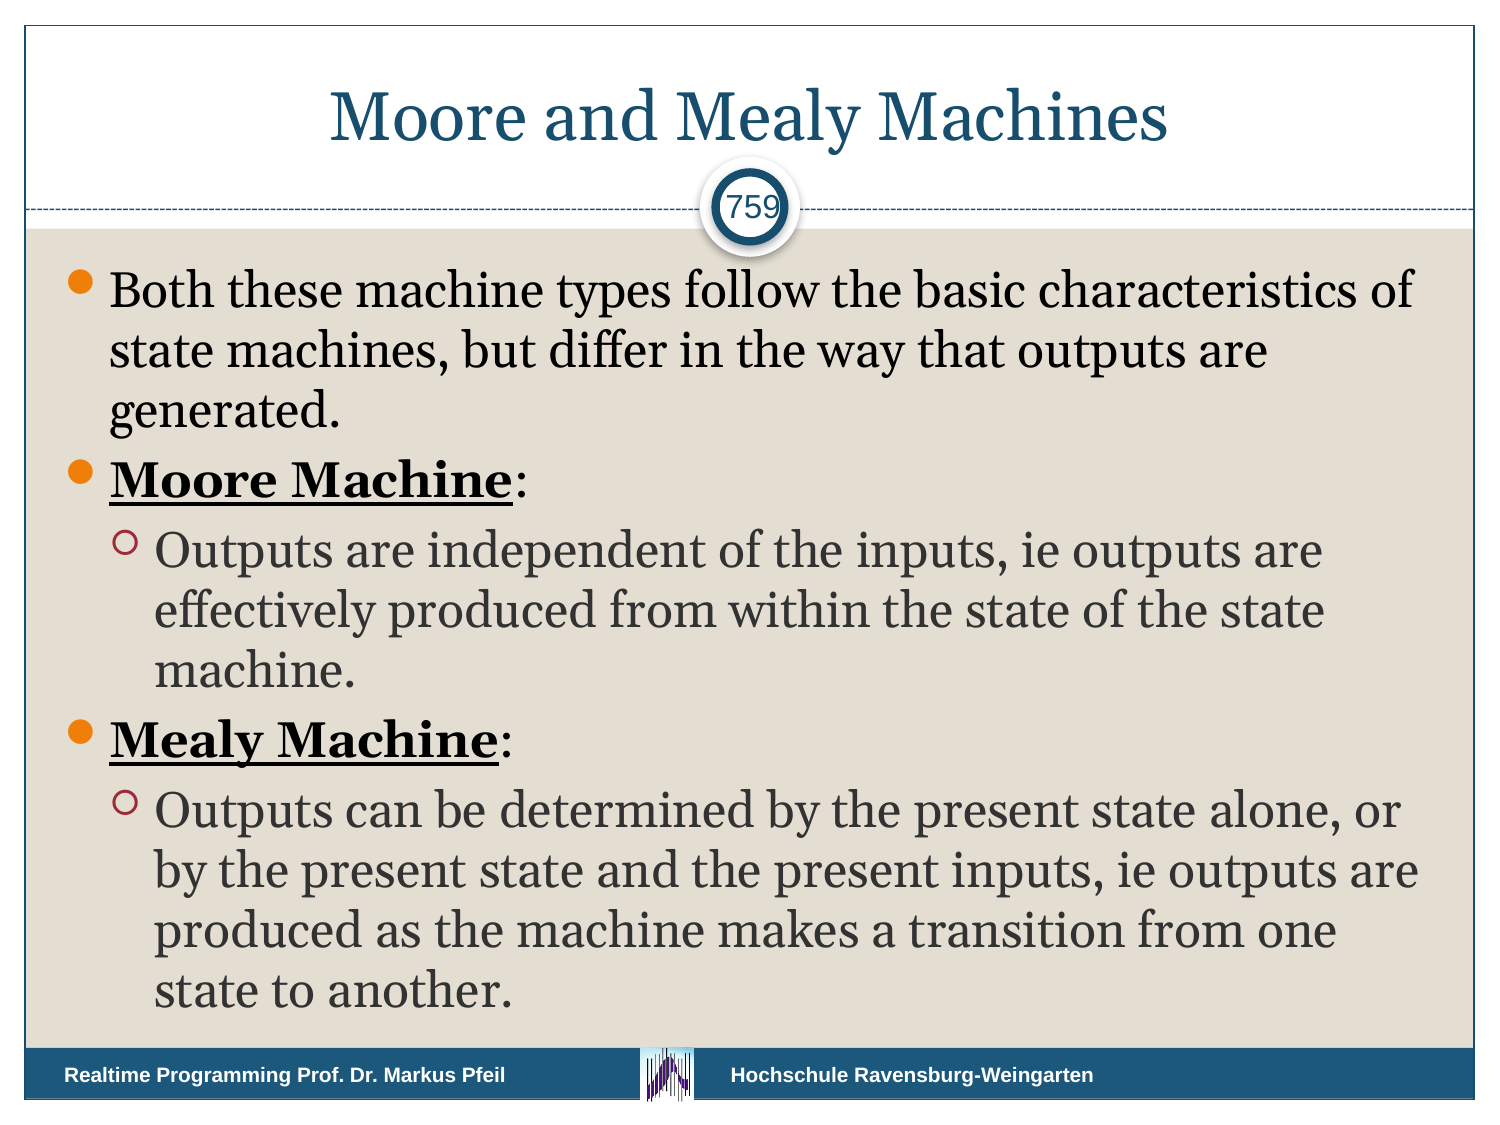

# Moore and Mealy Machines
759
Both these machine types follow the basic characteristics of state machines, but differ in the way that outputs are generated.
Moore Machine:
Outputs are independent of the inputs, ie outputs are effectively produced from within the state of the state machine.
Mealy Machine:
Outputs can be determined by the present state alone, or by the present state and the present inputs, ie outputs are produced as the machine makes a transition from one state to another.
Realtime Programming Prof. Dr. Markus Pfeil